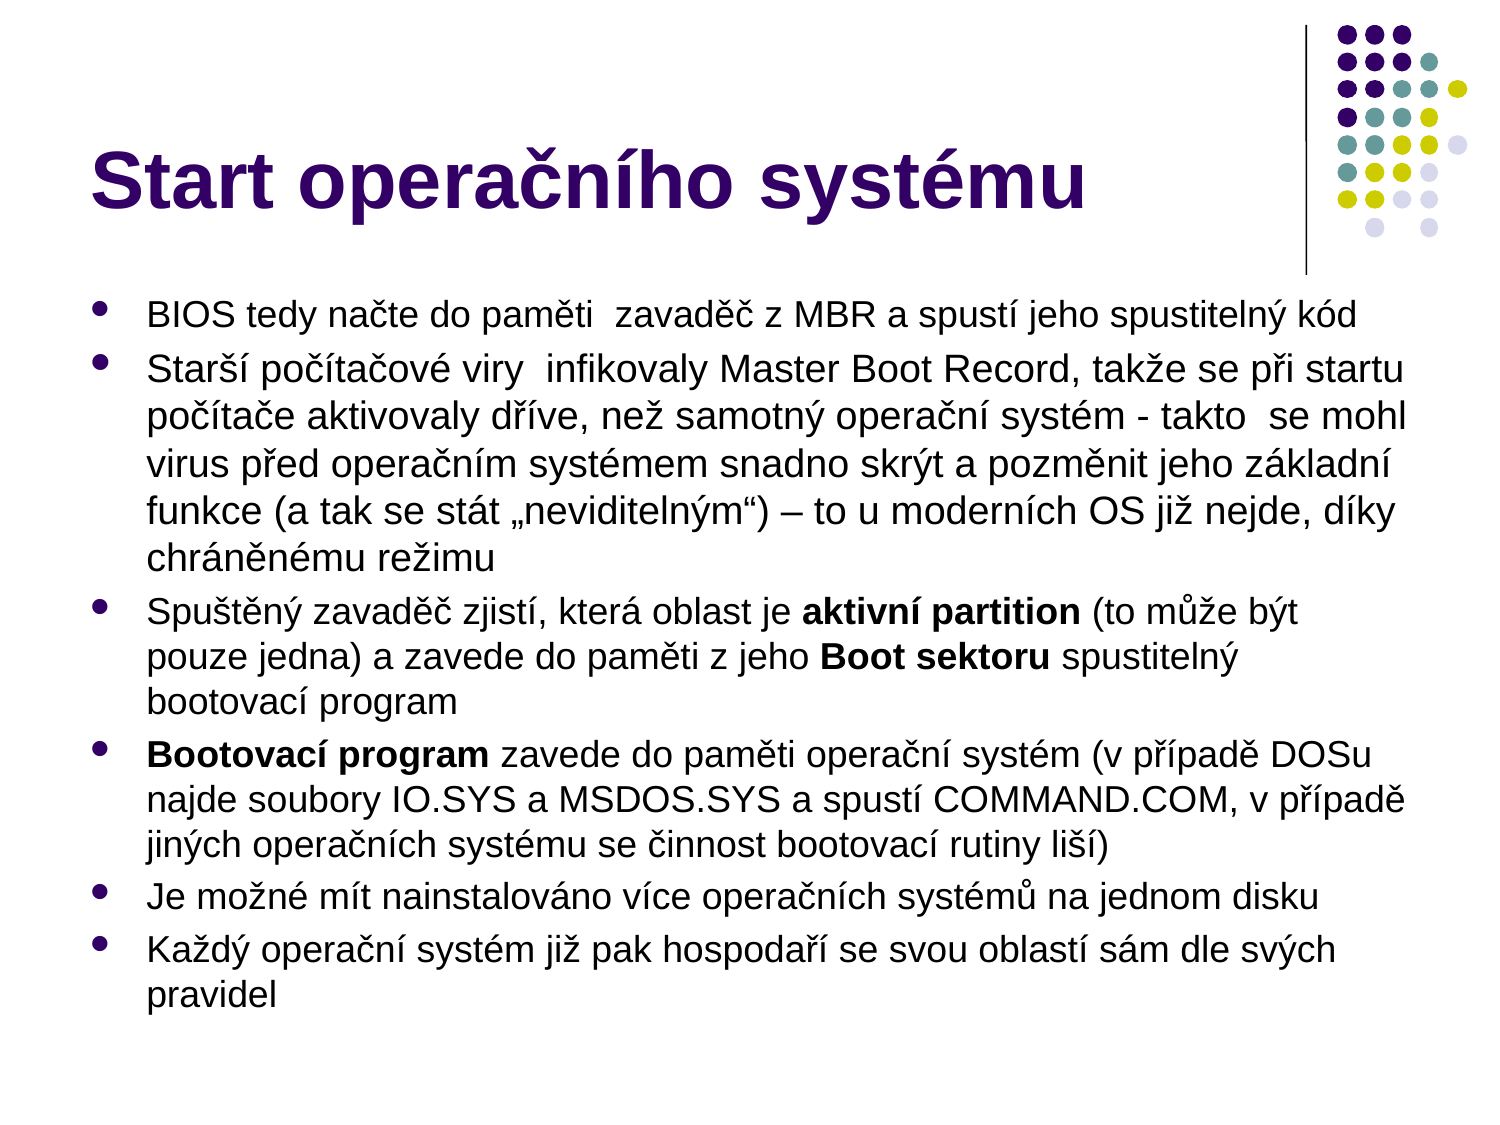

# Start operačního systému
BIOS tedy načte do paměti  zavaděč z MBR a spustí jeho spustitelný kód
Starší počítačové viry  infikovaly Master Boot Record, takže se při startu počítače aktivovaly dříve, než samotný operační systém - takto  se mohl virus před operačním systémem snadno skrýt a pozměnit jeho základní funkce (a tak se stát „neviditelným“) – to u moderních OS již nejde, díky chráněnému režimu
Spuštěný zavaděč zjistí, která oblast je aktivní partition (to může být pouze jedna) a zavede do paměti z jeho Boot sektoru spustitelný bootovací program
Bootovací program zavede do paměti operační systém (v případě DOSu najde soubory IO.SYS a MSDOS.SYS a spustí COMMAND.COM, v případě jiných operačních systému se činnost bootovací rutiny liší)
Je možné mít nainstalováno více operačních systémů na jednom disku
Každý operační systém již pak hospodaří se svou oblastí sám dle svých pravidel